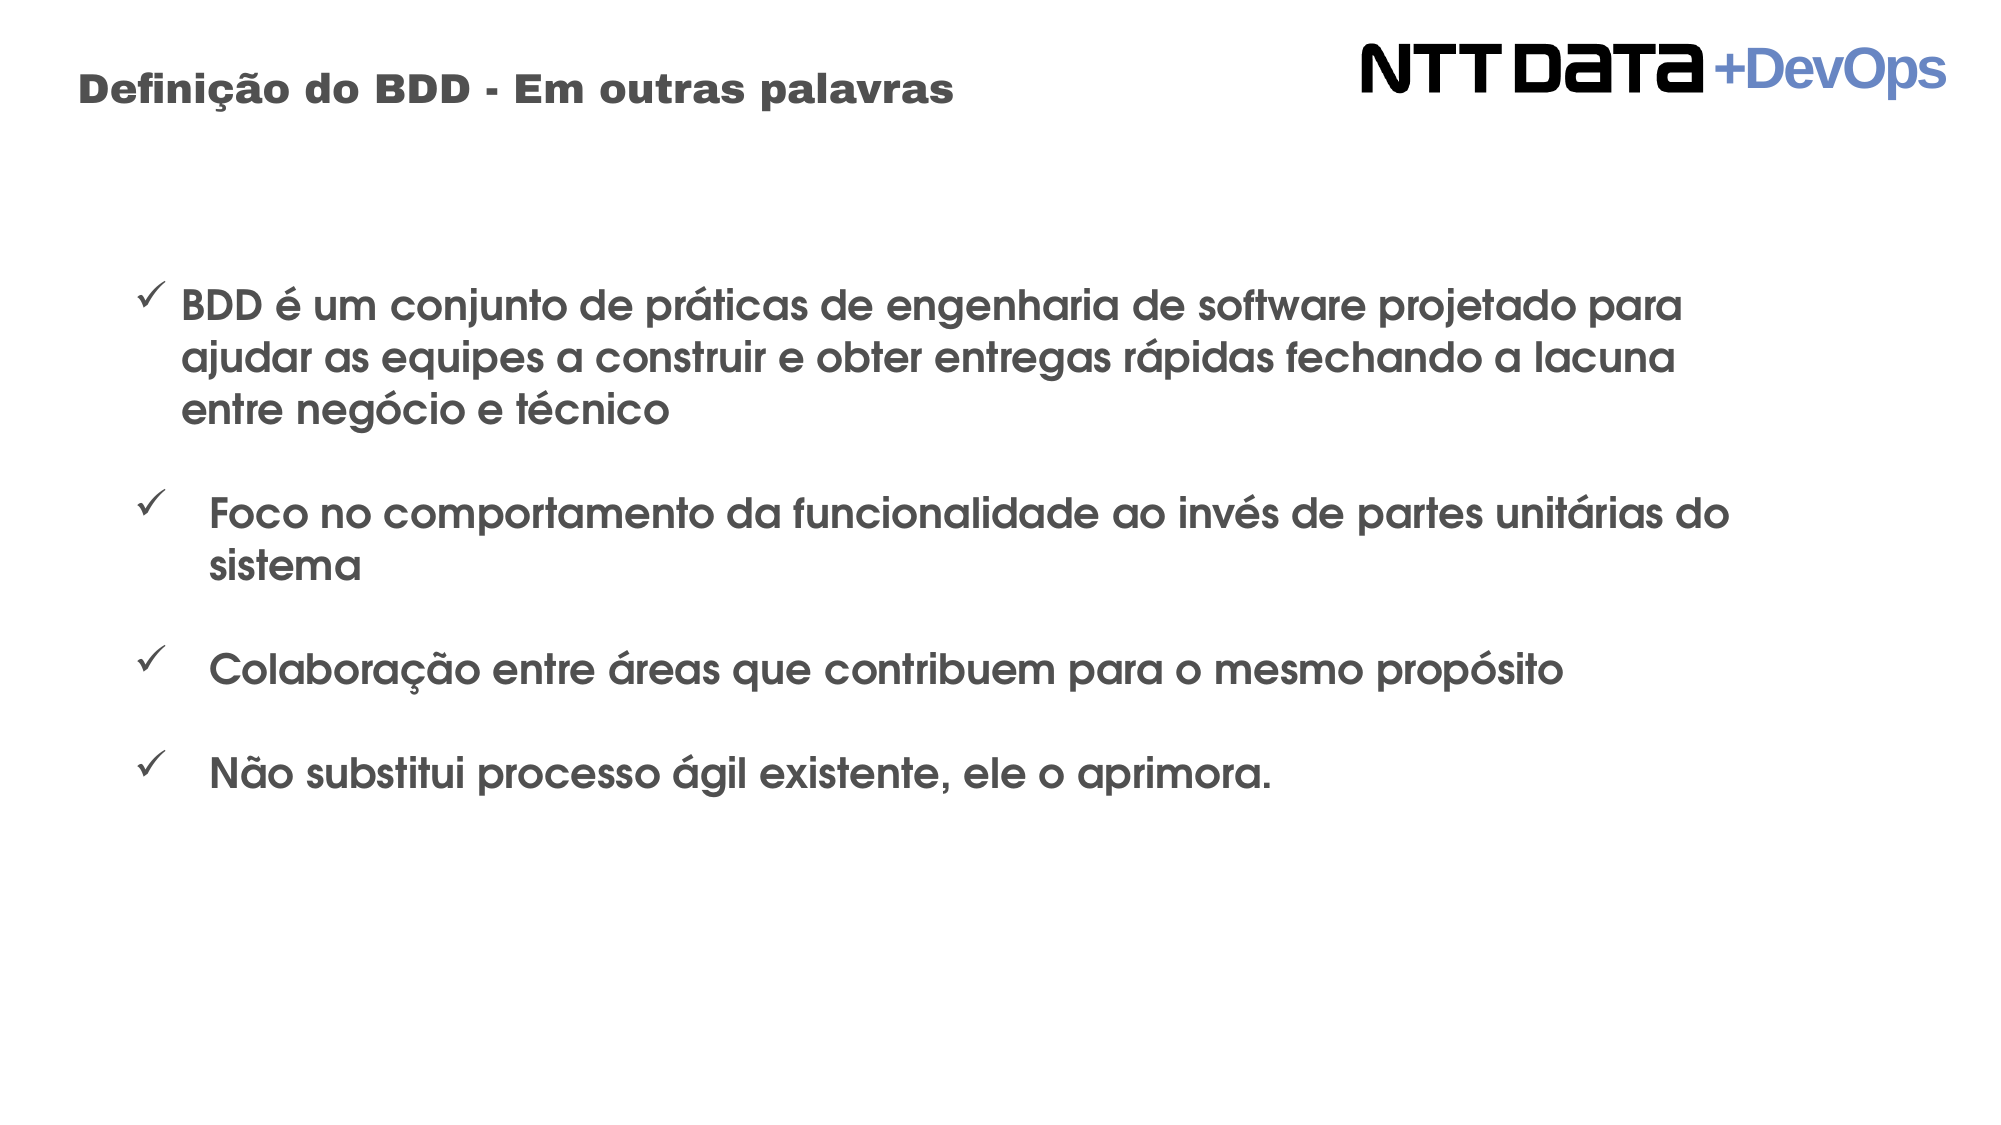

Definição do BDD - Em outras palavras
BDD é um conjunto de práticas de engenharia de software projetado para ajudar as equipes a construir e obter entregas rápidas fechando a lacuna entre negócio e técnico

Foco no comportamento da funcionalidade ao invés de partes unitárias do sistema

Colaboração entre áreas que contribuem para o mesmo propósito

Não substitui processo ágil existente, ele o aprimora.